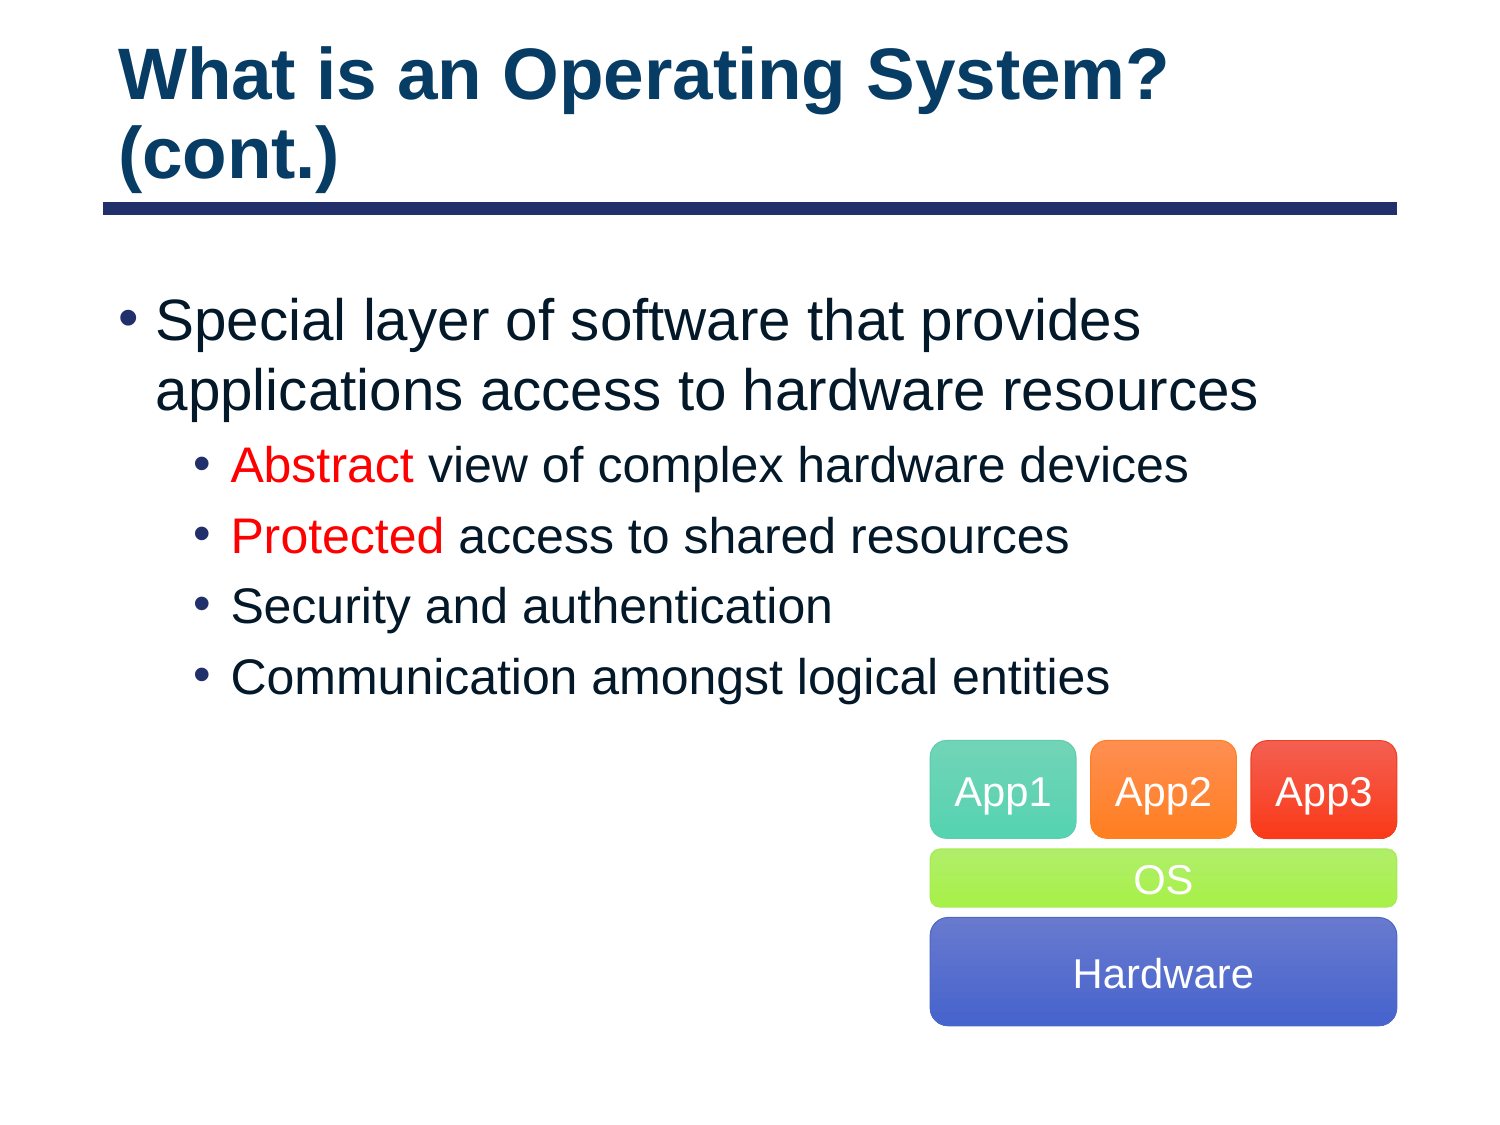

# What is an Operating System? (cont.)
Special layer of software that provides applications access to hardware resources
Abstract view of complex hardware devices
Protected access to shared resources
Security and authentication
Communication amongst logical entities

App1
App2
App3
OS
Hardware